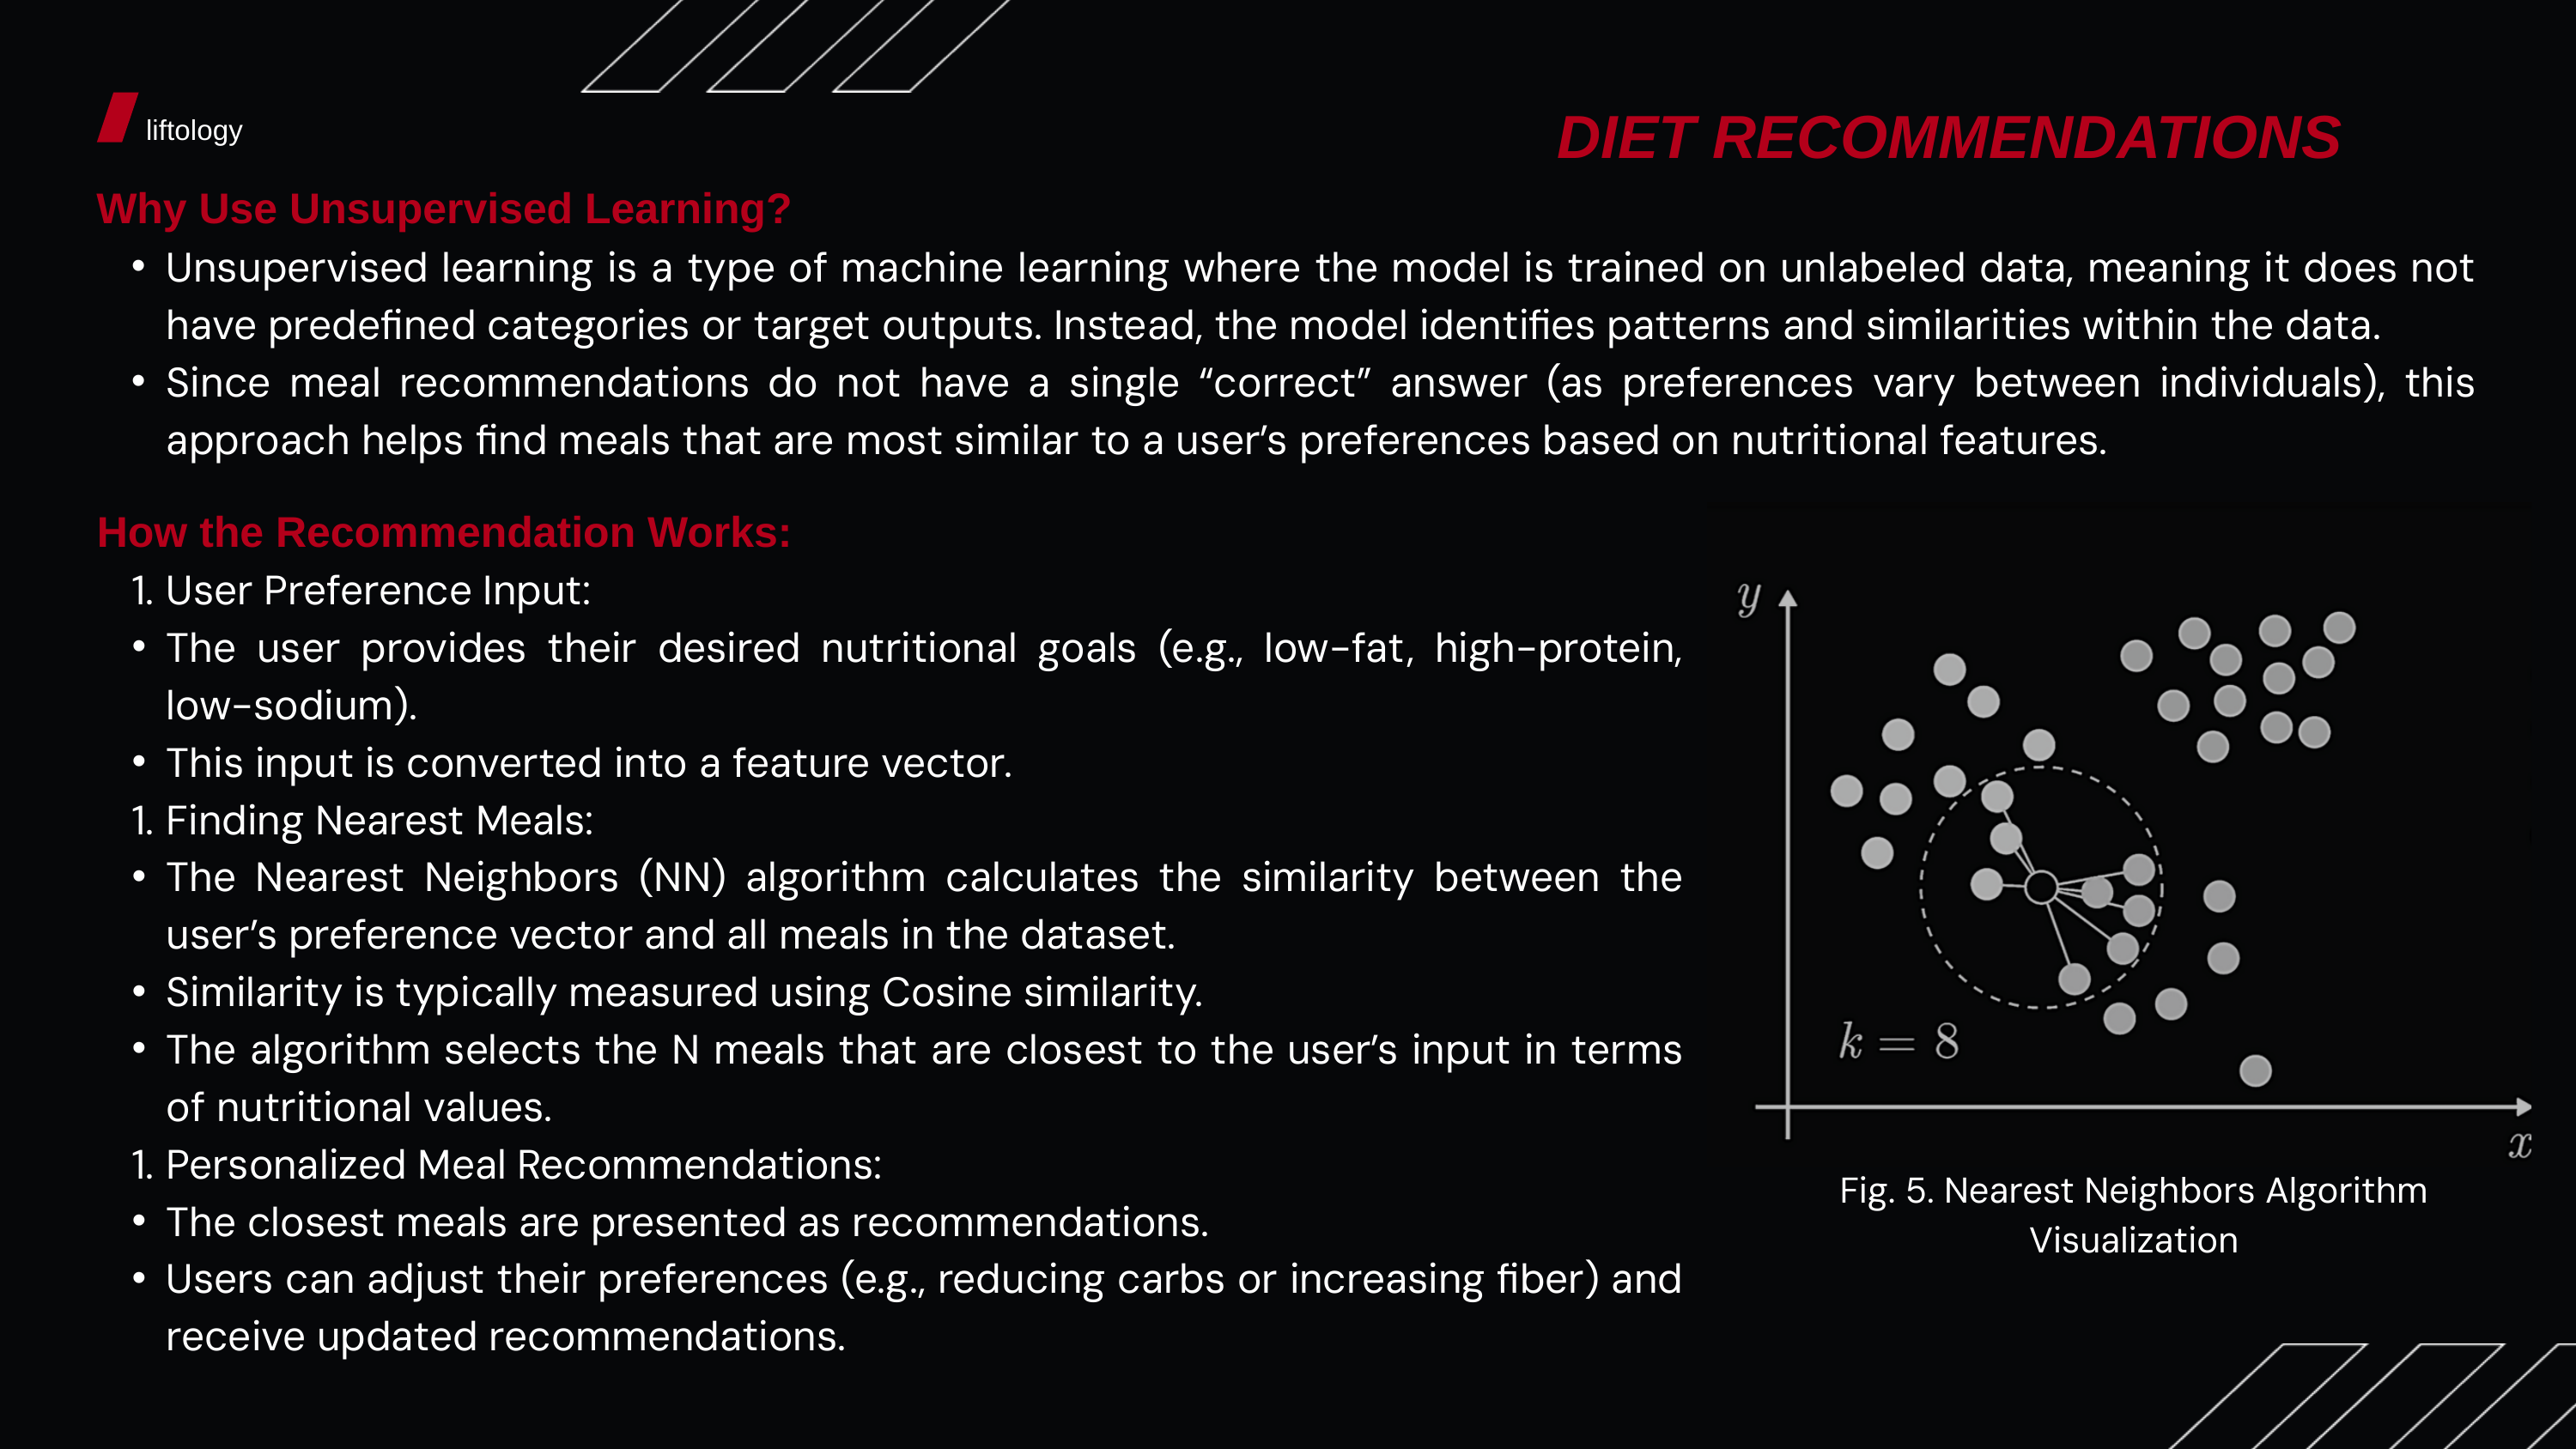

DIET RECOMMENDATIONS

liftology
Why Use Unsupervised Learning?
Unsupervised learning is a type of machine learning where the model is trained on unlabeled data, meaning it does not have predefined categories or target outputs. Instead, the model identifies patterns and similarities within the data.
Since meal recommendations do not have a single “correct” answer (as preferences vary between individuals), this approach helps find meals that are most similar to a user’s preferences based on nutritional features.

How the Recommendation Works:
User Preference Input:
The user provides their desired nutritional goals (e.g., low-fat, high-protein, low-sodium).
This input is converted into a feature vector.
Finding Nearest Meals:
The Nearest Neighbors (NN) algorithm calculates the similarity between the user’s preference vector and all meals in the dataset.
Similarity is typically measured using Cosine similarity.
The algorithm selects the N meals that are closest to the user’s input in terms of nutritional values.
Personalized Meal Recommendations:
The closest meals are presented as recommendations.
Users can adjust their preferences (e.g., reducing carbs or increasing fiber) and receive updated recommendations.

Fig. 5. Nearest Neighbors Algorithm Visualization